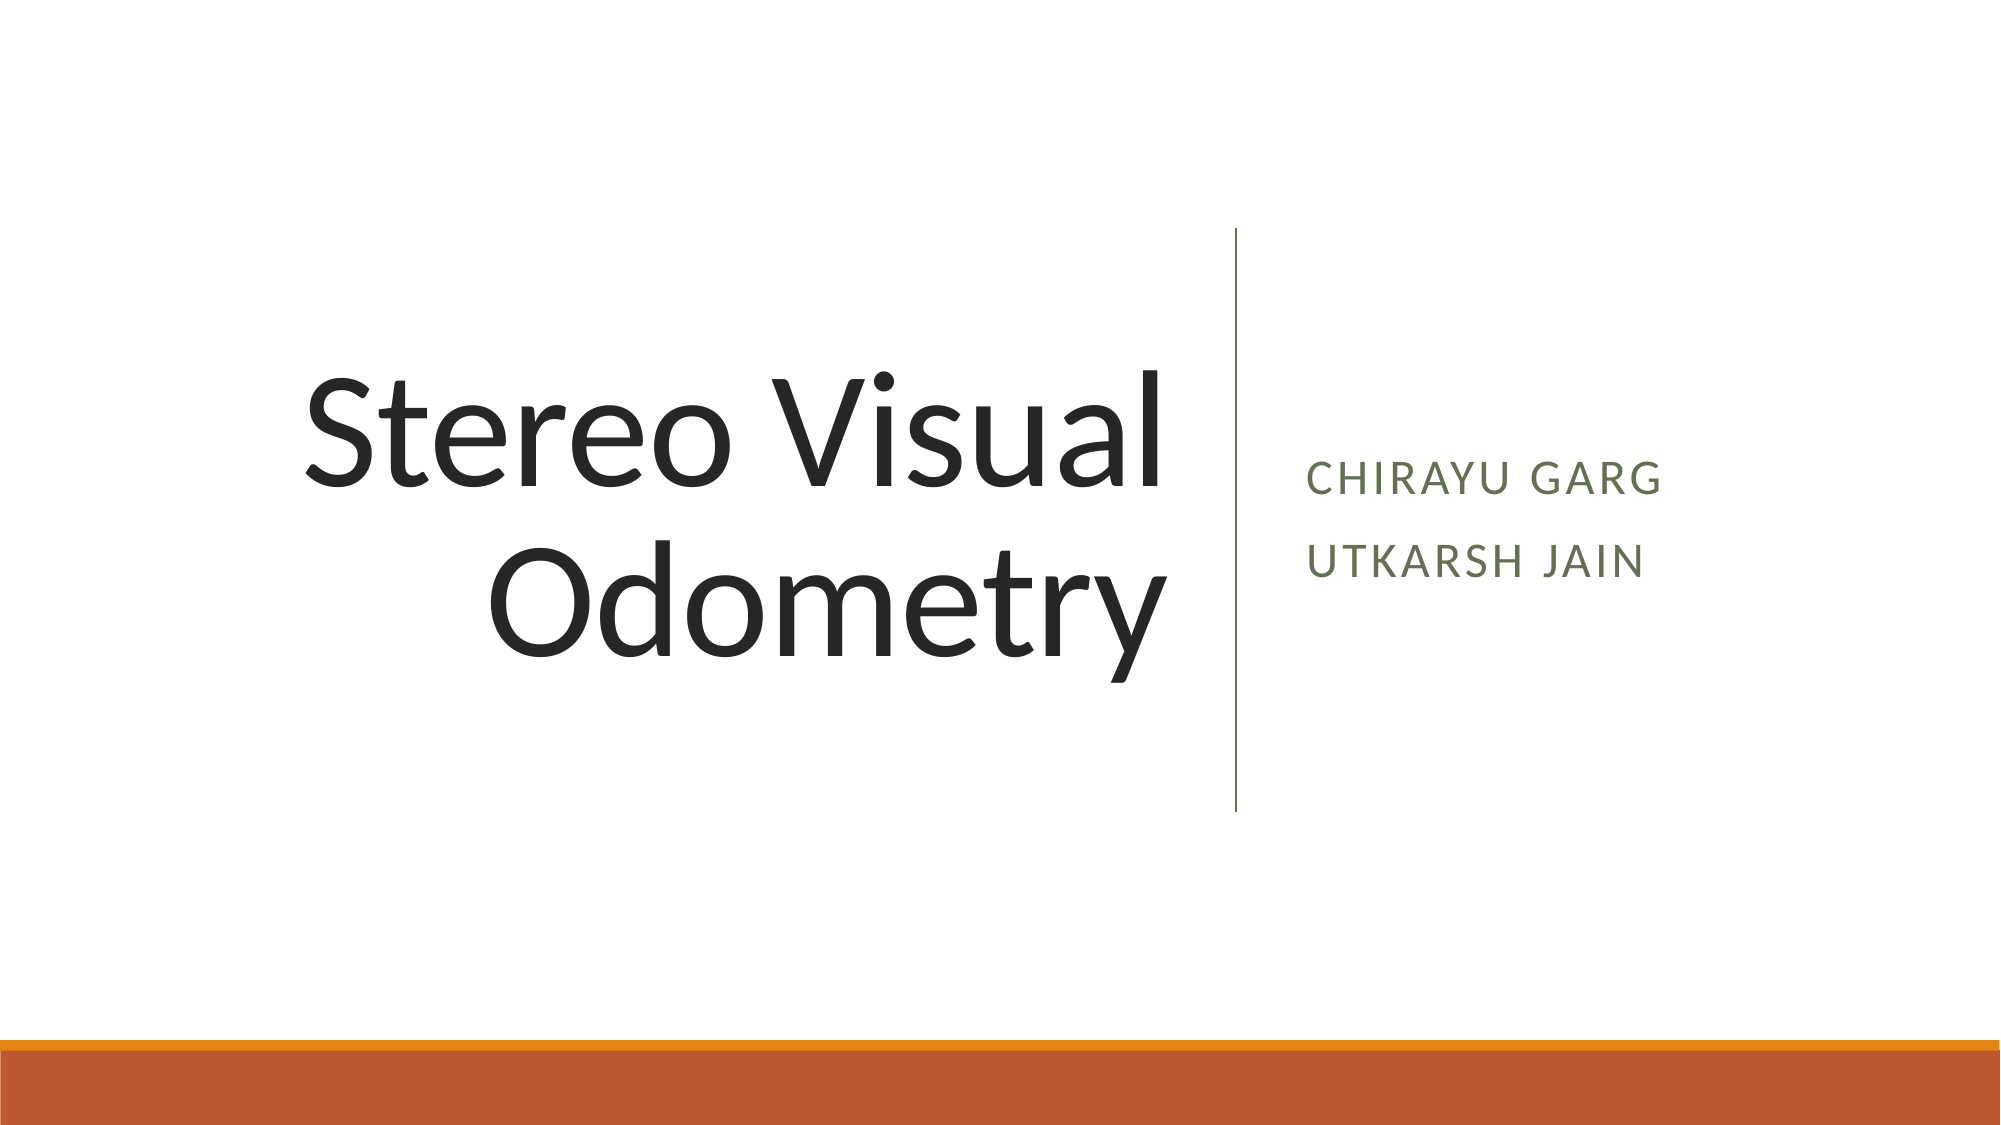

# Stereo Visual Odometry
Chirayu Garg
Utkarsh jain